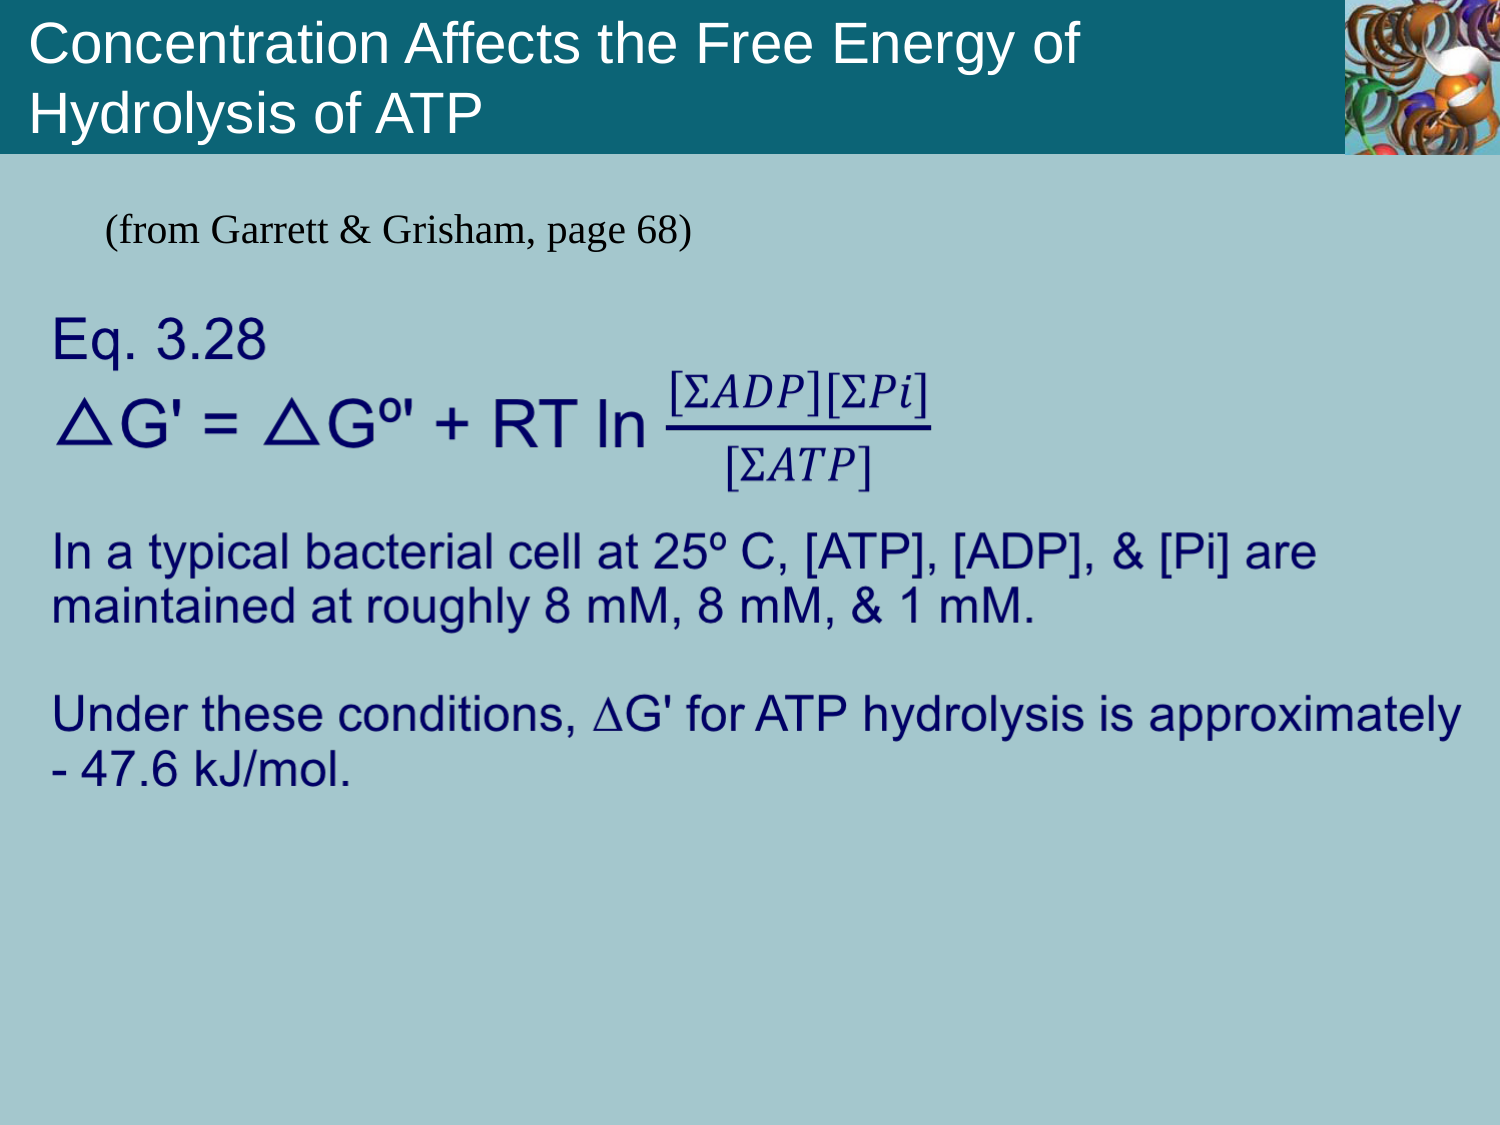

Concentration Affects the Free Energy of Hydrolysis of ATP
(from Garrett & Grisham, page 68)